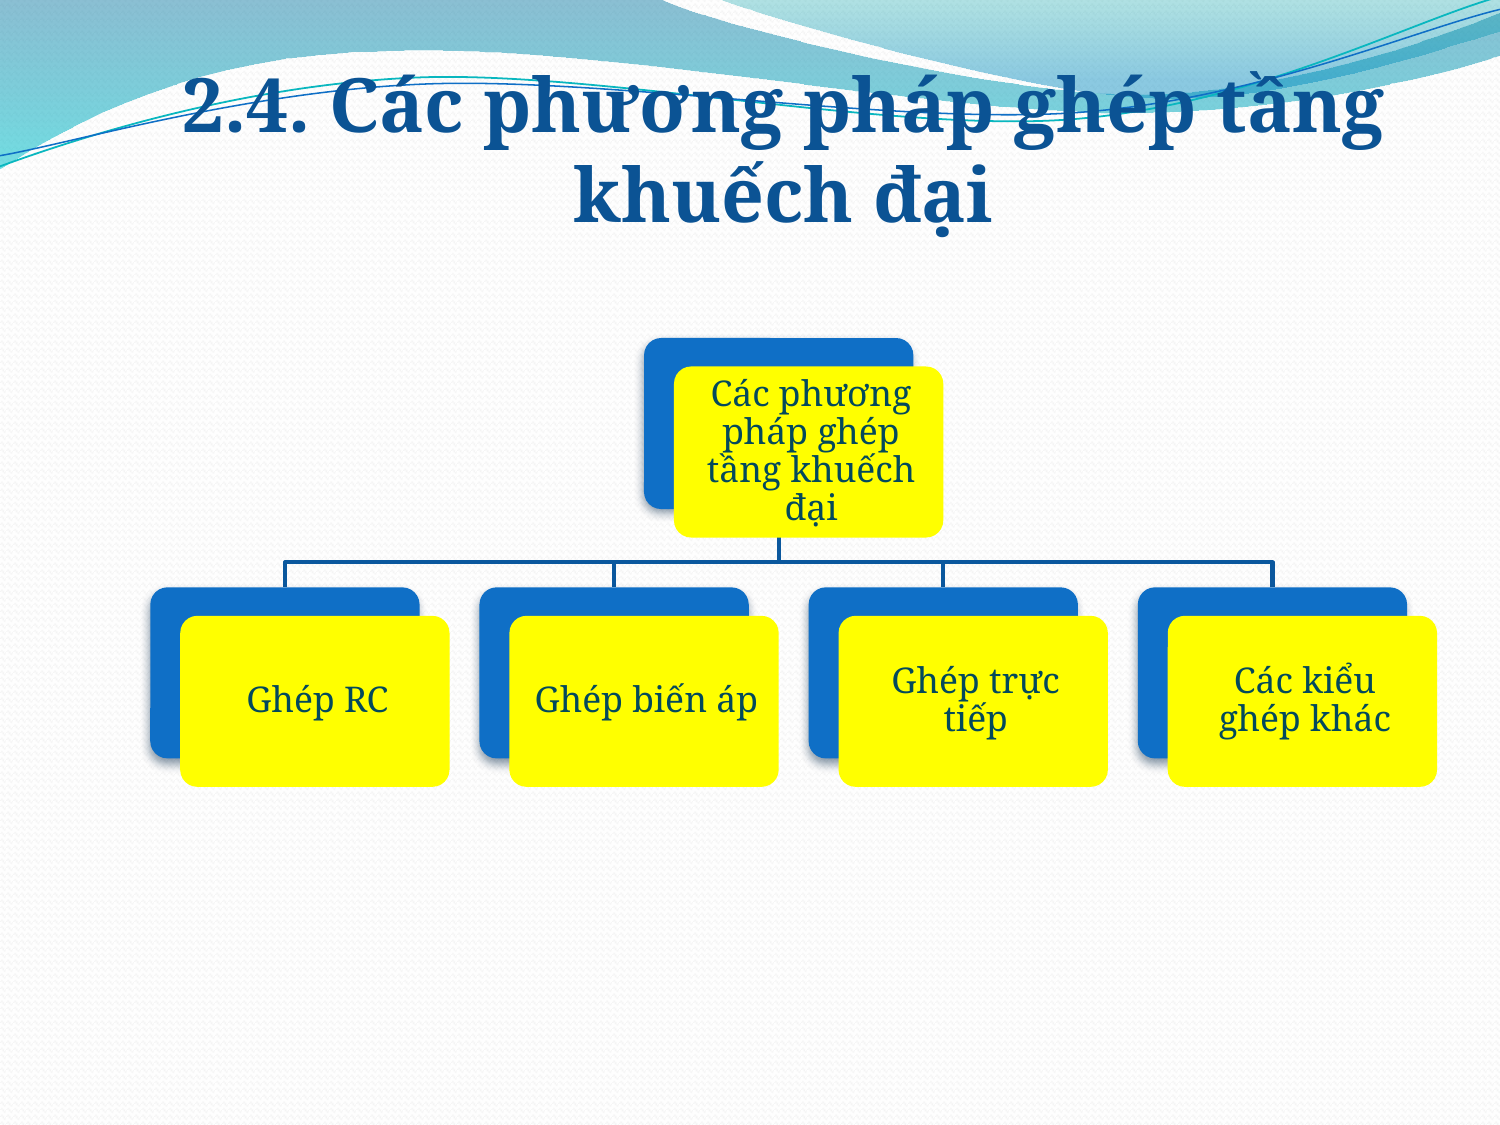

# 2.4. Các phương pháp ghép tầng khuếch đại

Các phương pháp ghép tầng khuếch đại
Ghép RC
Ghép biến áp
Ghép trực tiếp
Các kiểu ghép khác